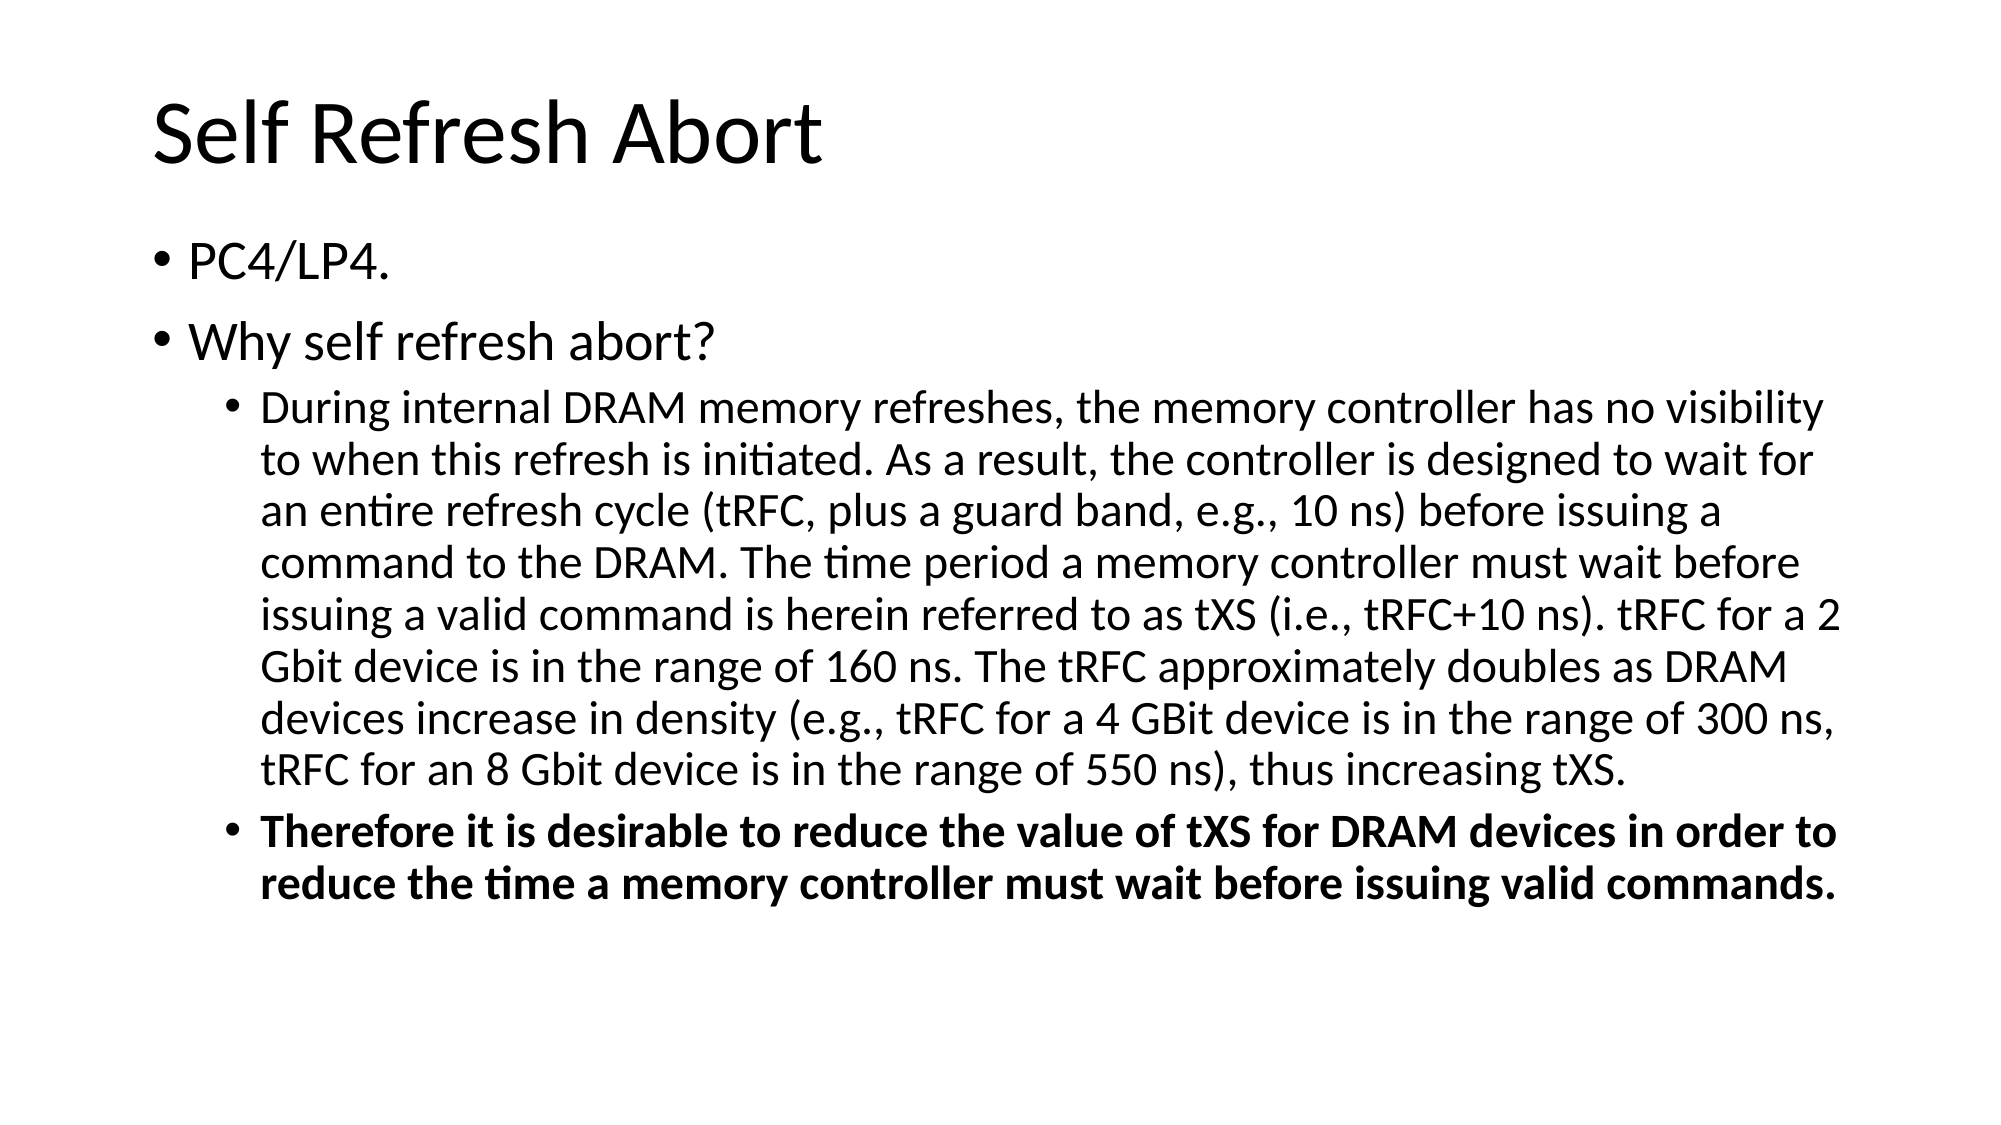

# Self Refresh Abort
PC4/LP4.
Why self refresh abort?
During internal DRAM memory refreshes, the memory controller has no visibility to when this refresh is initiated. As a result, the controller is designed to wait for an entire refresh cycle (tRFC, plus a guard band, e.g., 10 ns) before issuing a command to the DRAM. The time period a memory controller must wait before issuing a valid command is herein referred to as tXS (i.e., tRFC+10 ns). tRFC for a 2 Gbit device is in the range of 160 ns. The tRFC approximately doubles as DRAM devices increase in density (e.g., tRFC for a 4 GBit device is in the range of 300 ns, tRFC for an 8 Gbit device is in the range of 550 ns), thus increasing tXS.
Therefore it is desirable to reduce the value of tXS for DRAM devices in order to reduce the time a memory controller must wait before issuing valid commands.